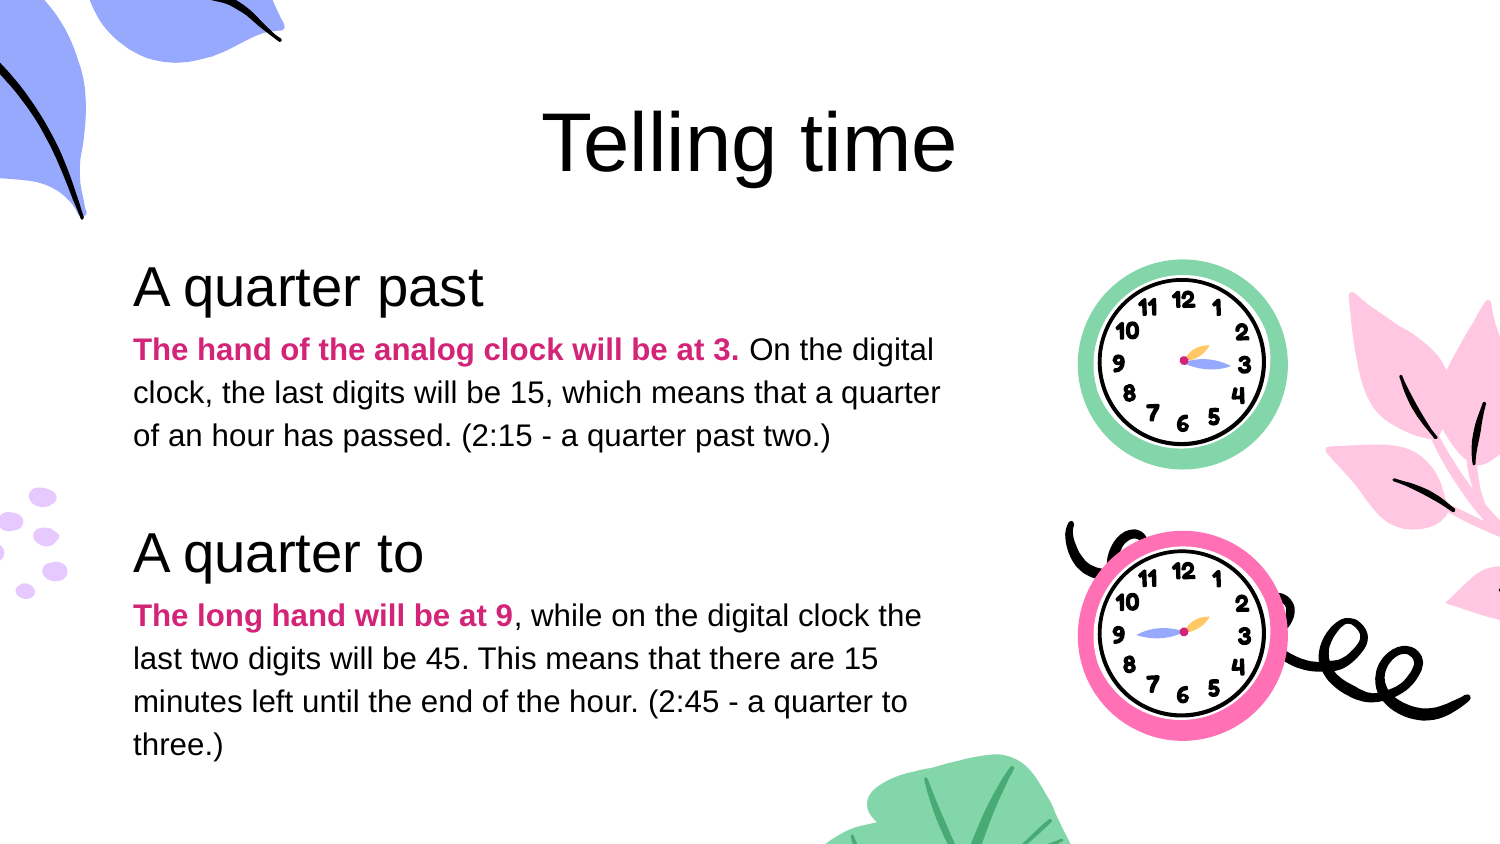

# Telling time

A quarter past
The hand of the analog clock will be at 3. On the digital clock, the last digits will be 15, which means that a quarter of an hour has passed. (2:15 - a quarter past two.)

A quarter to
The long hand will be at 9, while on the digital clock the last two digits will be 45. This means that there are 15 minutes left until the end of the hour. (2:45 - a quarter to three.)